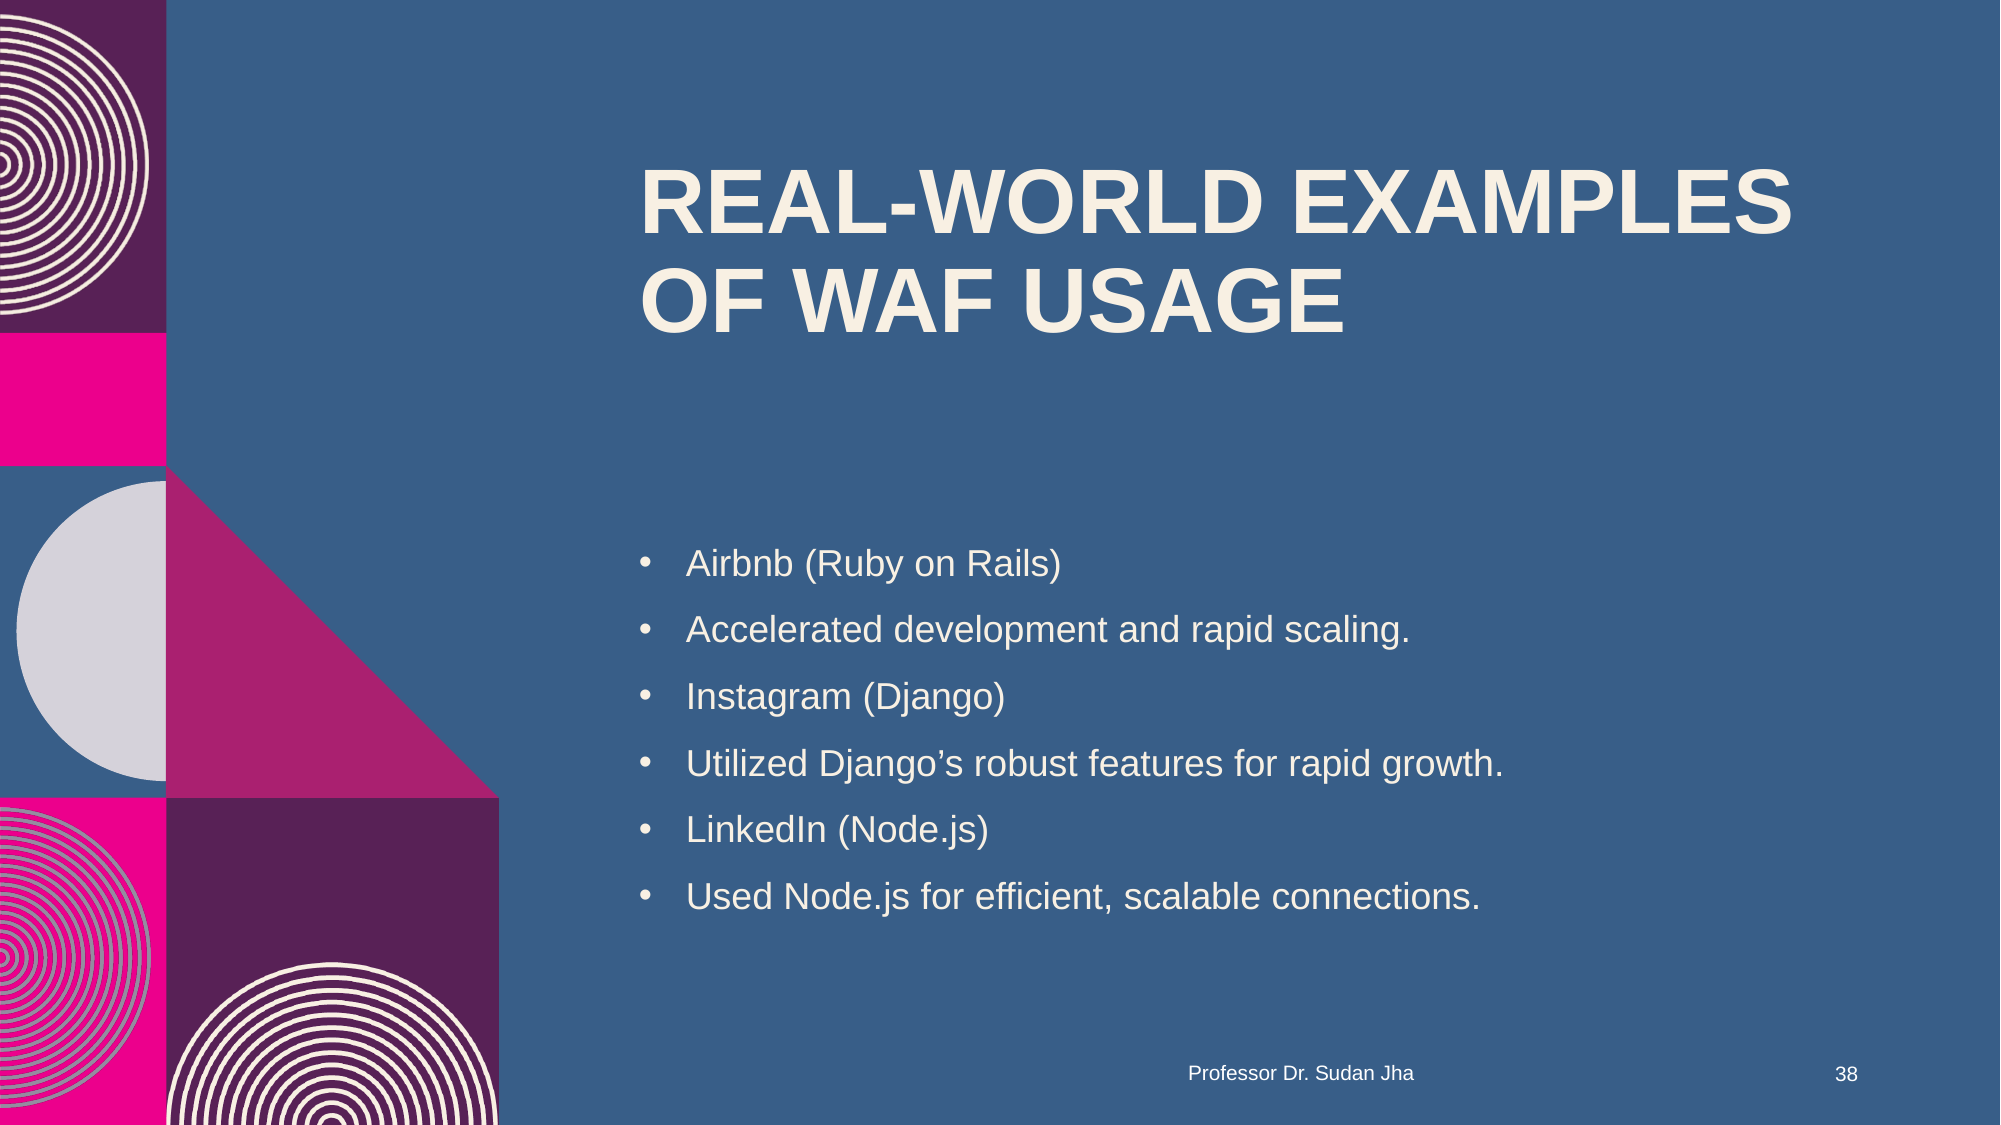

# Real-World Examples of WAF Usage
Airbnb (Ruby on Rails)
Accelerated development and rapid scaling.
Instagram (Django)
Utilized Django’s robust features for rapid growth.
LinkedIn (Node.js)
Used Node.js for efficient, scalable connections.
Professor Dr. Sudan Jha
38